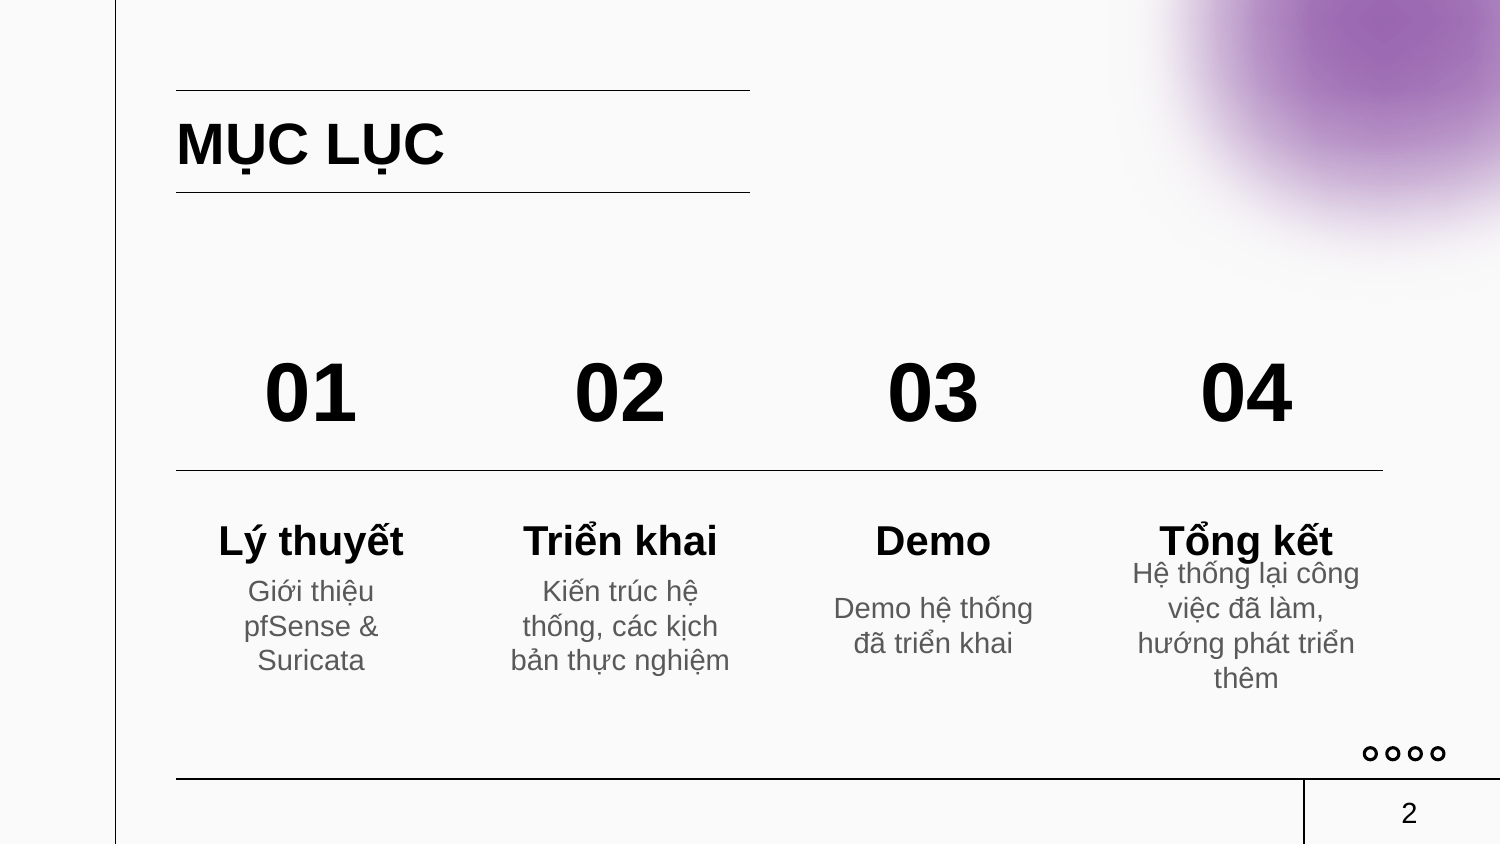

MỤC LỤC
# 01
02
03
04
Lý thuyết
Triển khai
Demo
Tổng kết
Giới thiệu pfSense & Suricata
Kiến trúc hệ thống, các kịch bản thực nghiệm
Demo hệ thống đã triển khai
Hệ thống lại công việc đã làm, hướng phát triển thêm

2